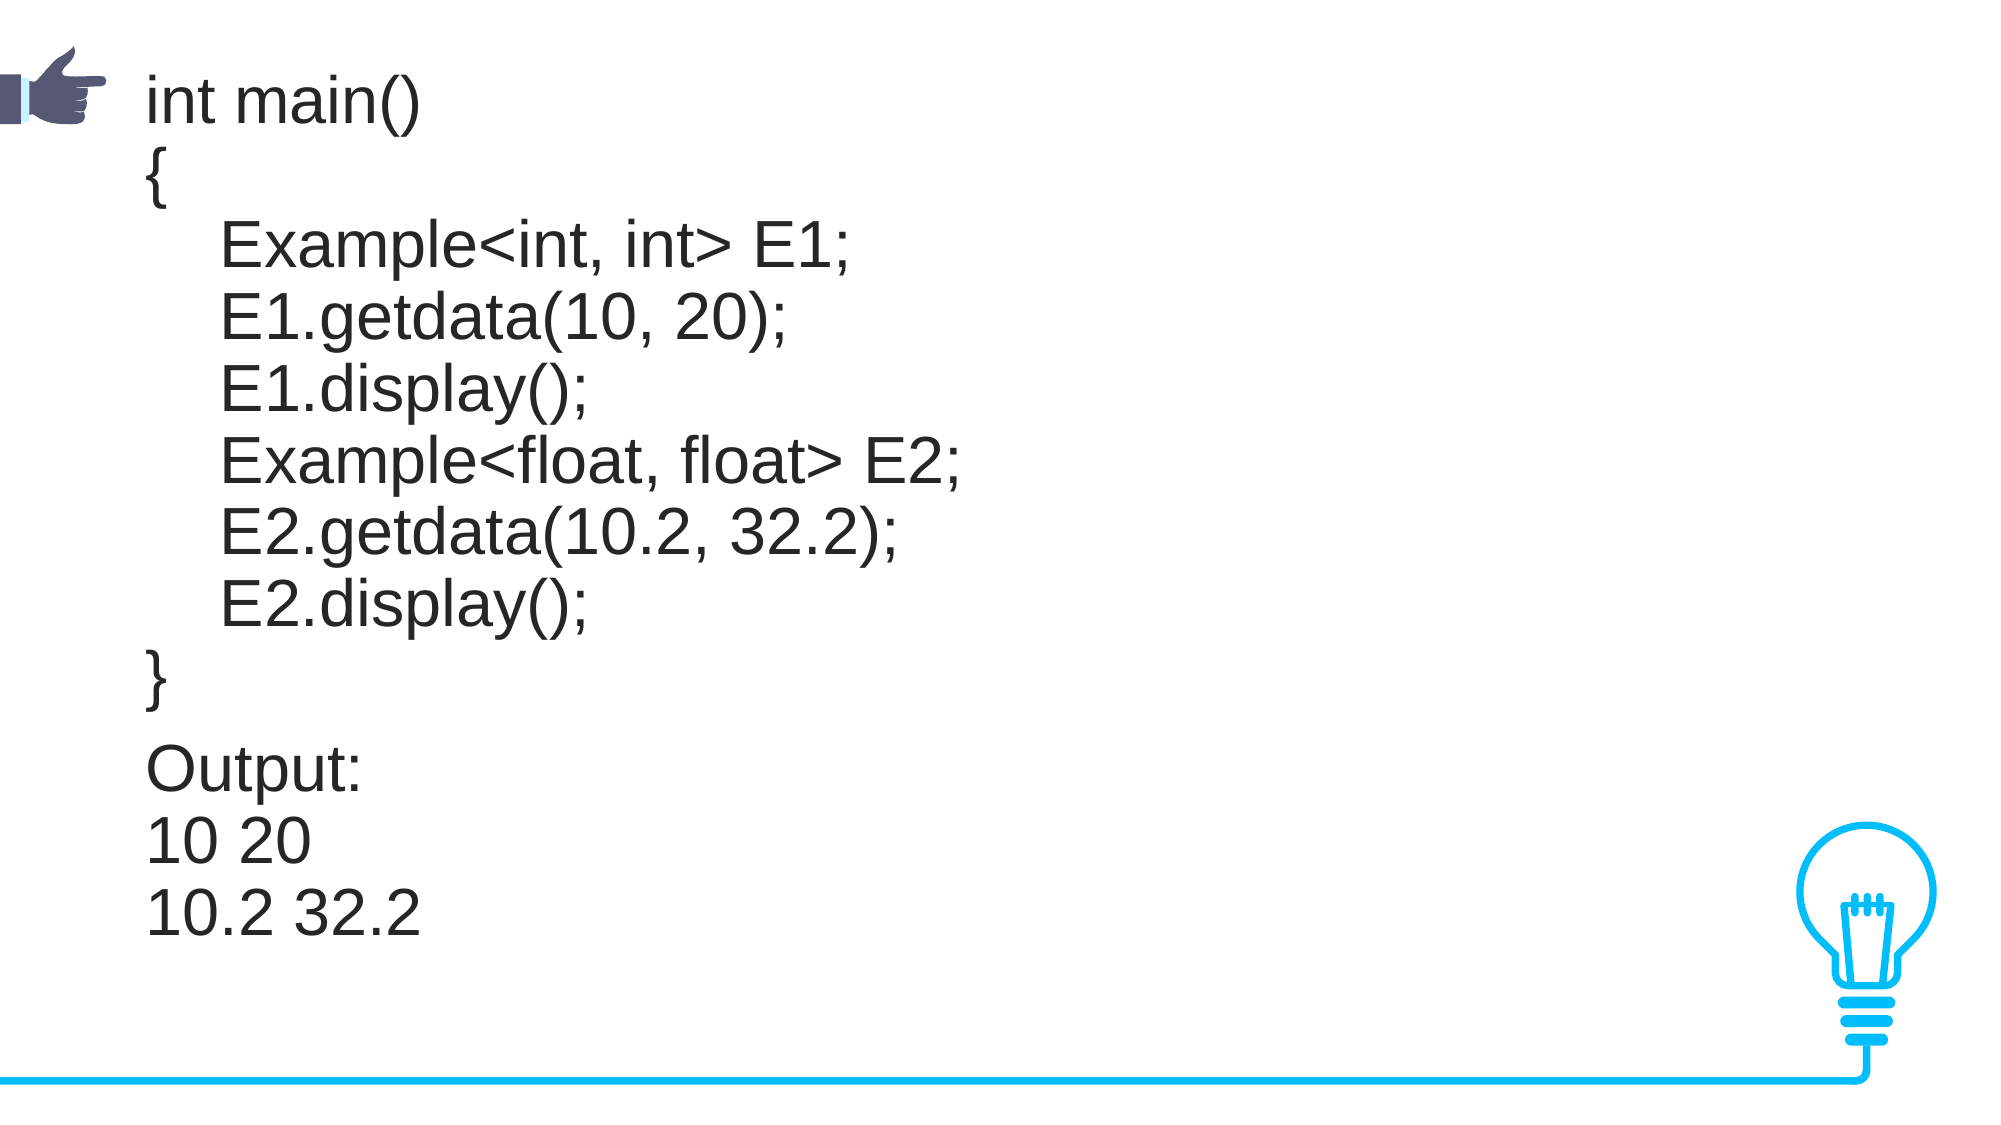

int main()
{
    Example<int, int> E1;
    E1.getdata(10, 20);
    E1.display();
    Example<float, float> E2;
    E2.getdata(10.2, 32.2);
    E2.display();
}
Output:
10 20
10.2 32.2